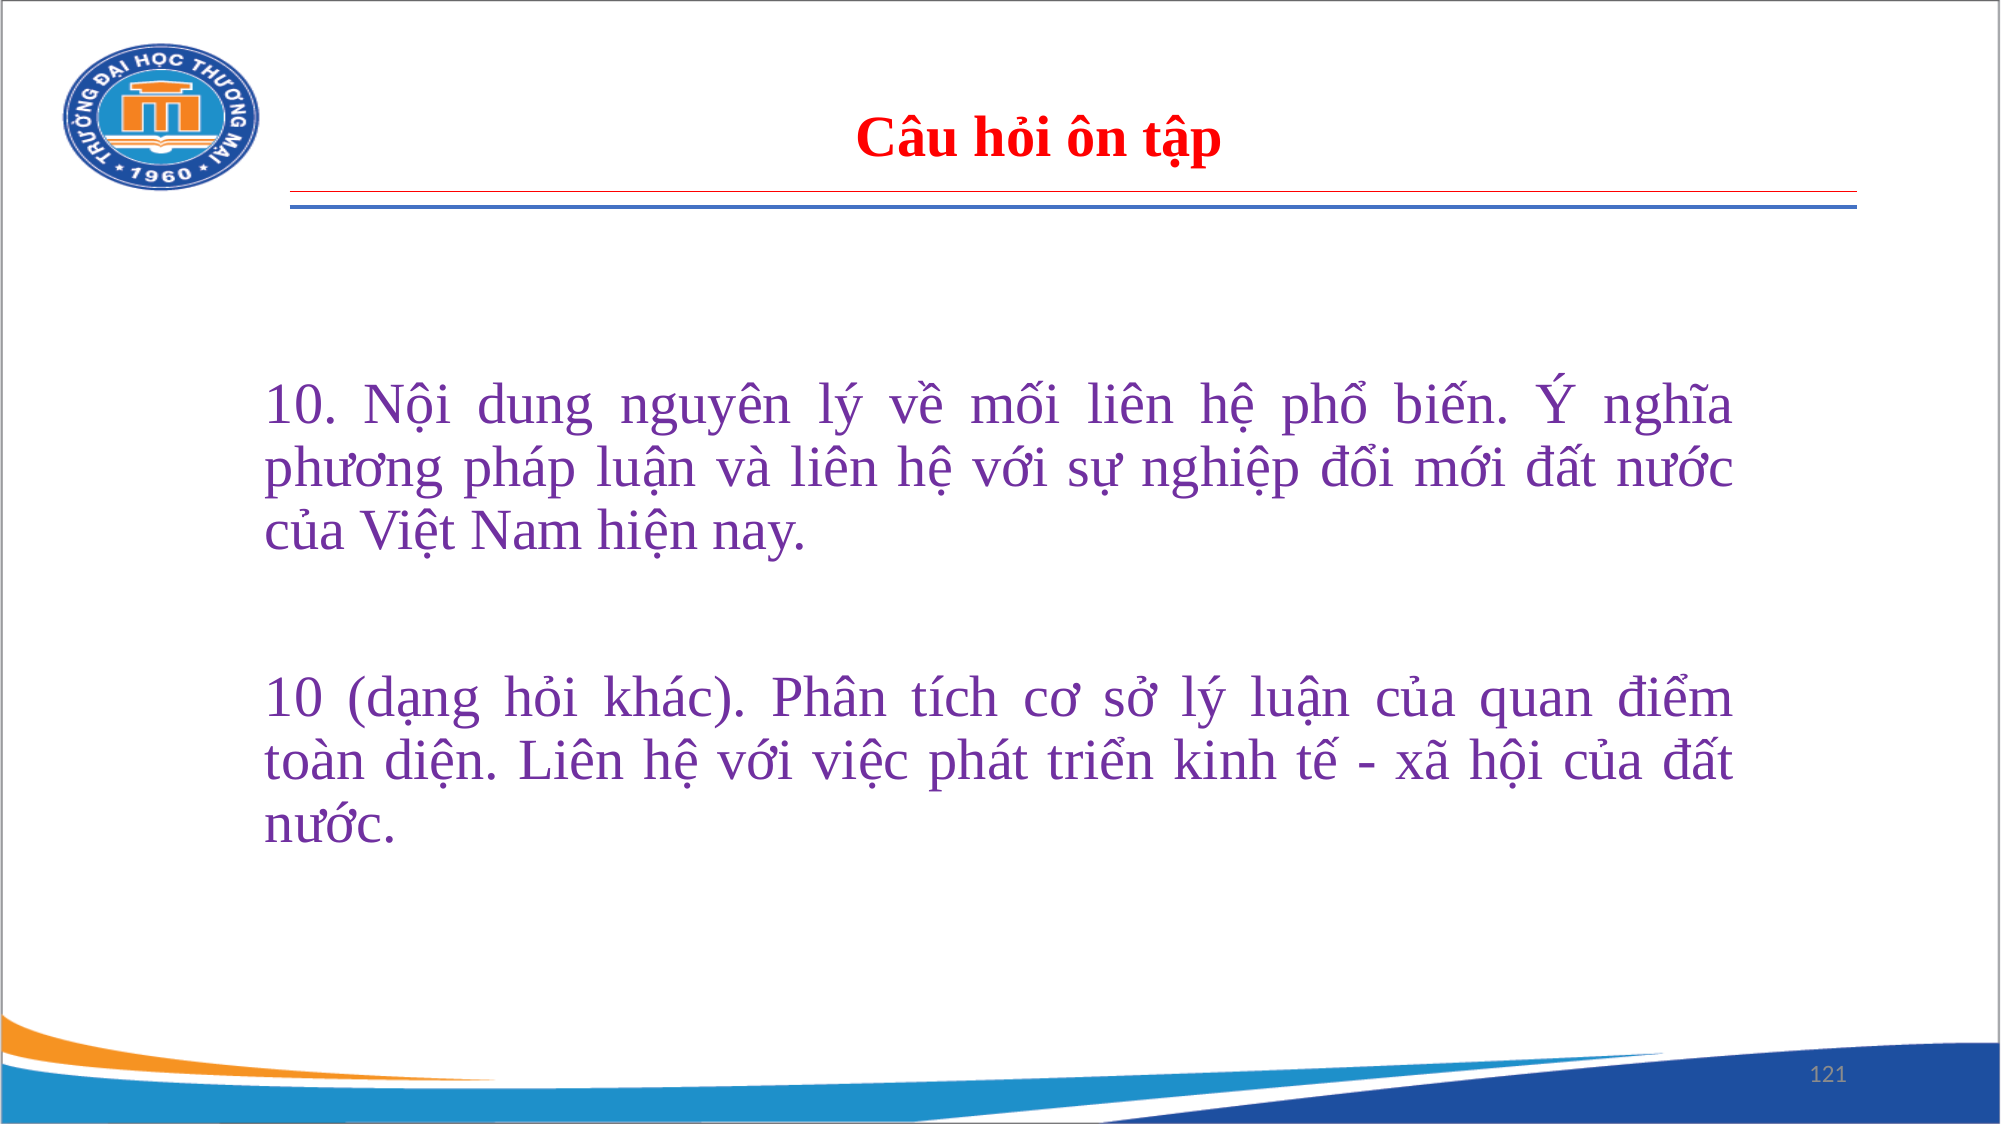

Câu hỏi ôn tập
10. Nội dung nguyên lý về mối liên hệ phổ biến. Ý nghĩa phương pháp luận và liên hệ với sự nghiệp đổi mới đất nước của Việt Nam hiện nay.

10 (dạng hỏi khác). Phân tích cơ sở lý luận của quan điểm toàn diện. Liên hệ với việc phát triển kinh tế - xã hội của đất nước.

121